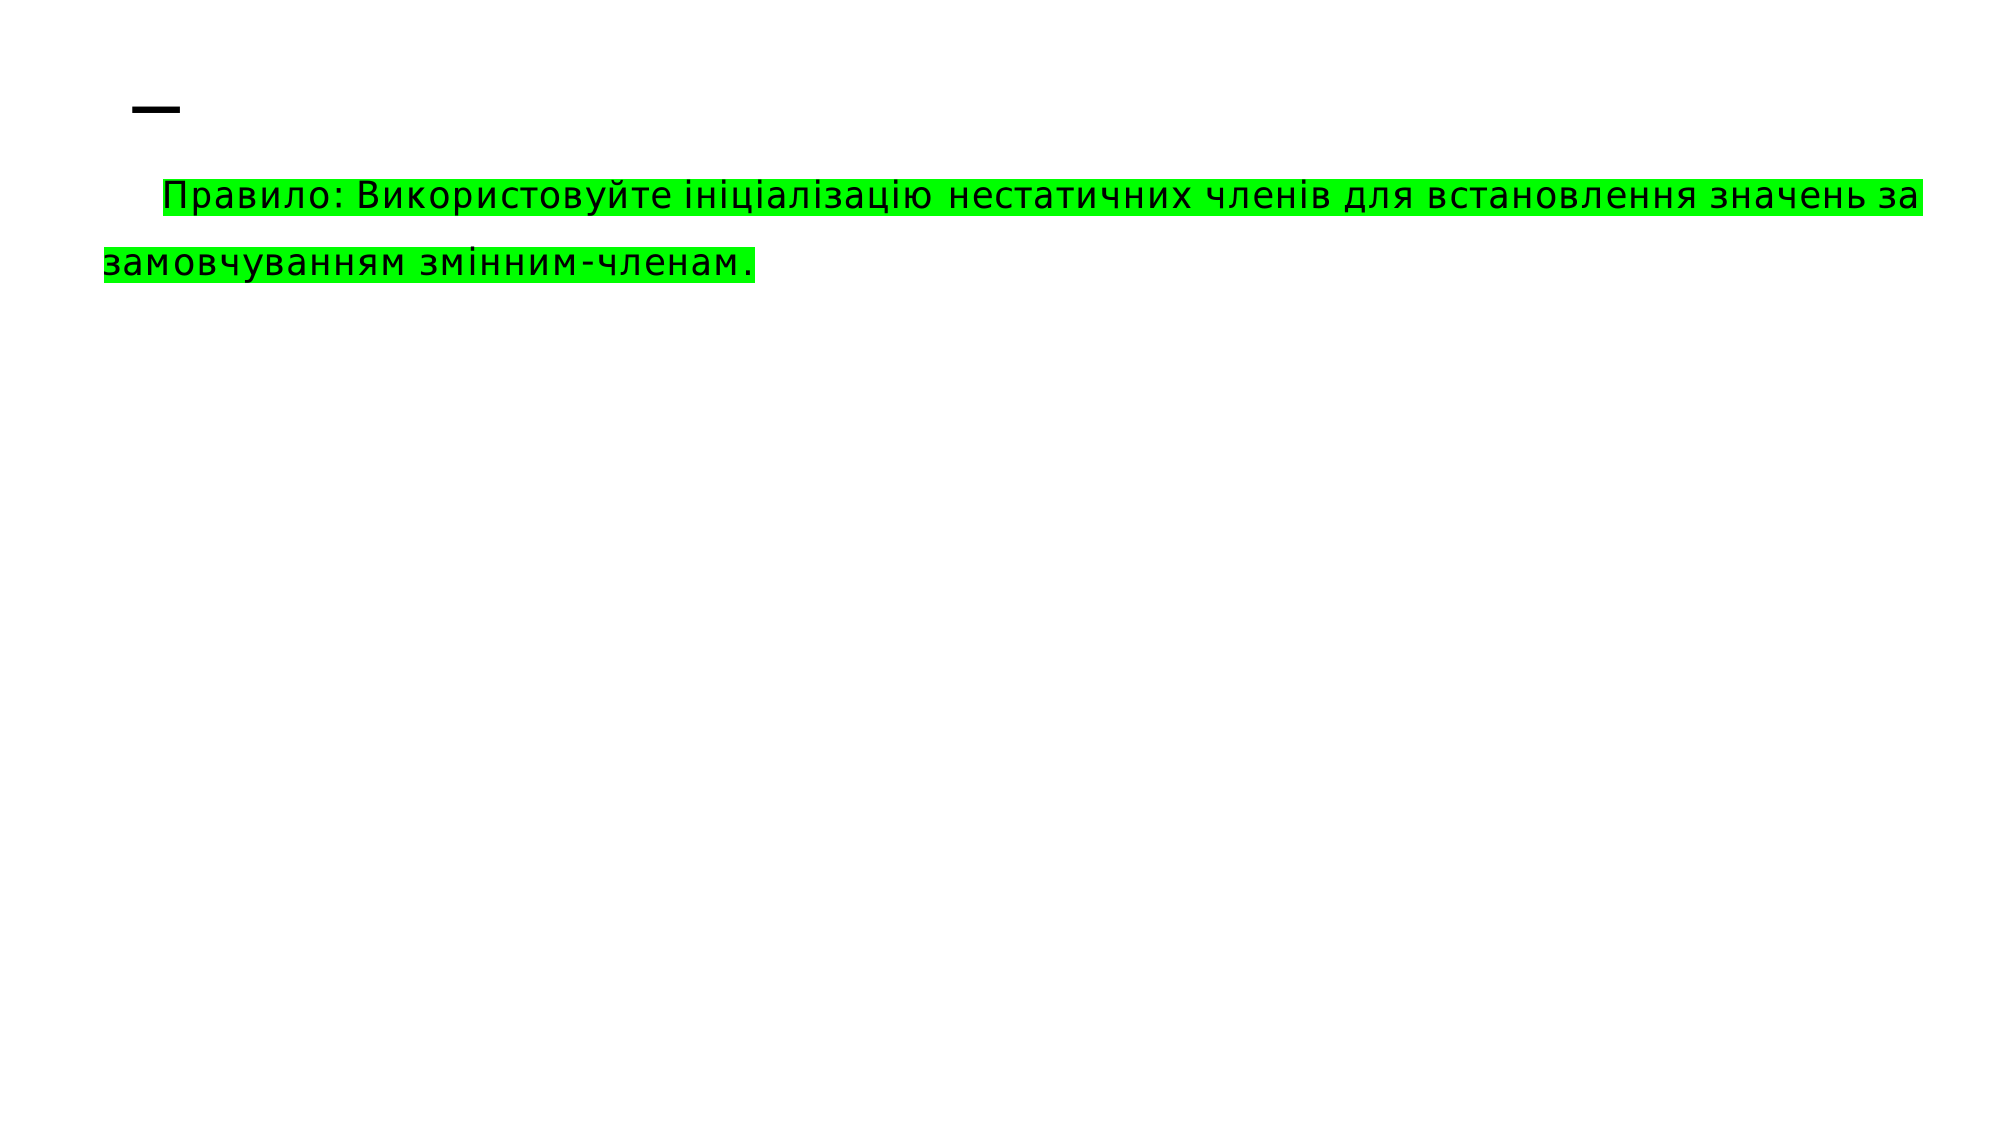

# _
Правило: Використовуйте ініціалізацію нестатичних членів для встановлення значень за замовчуванням змінним-членам.